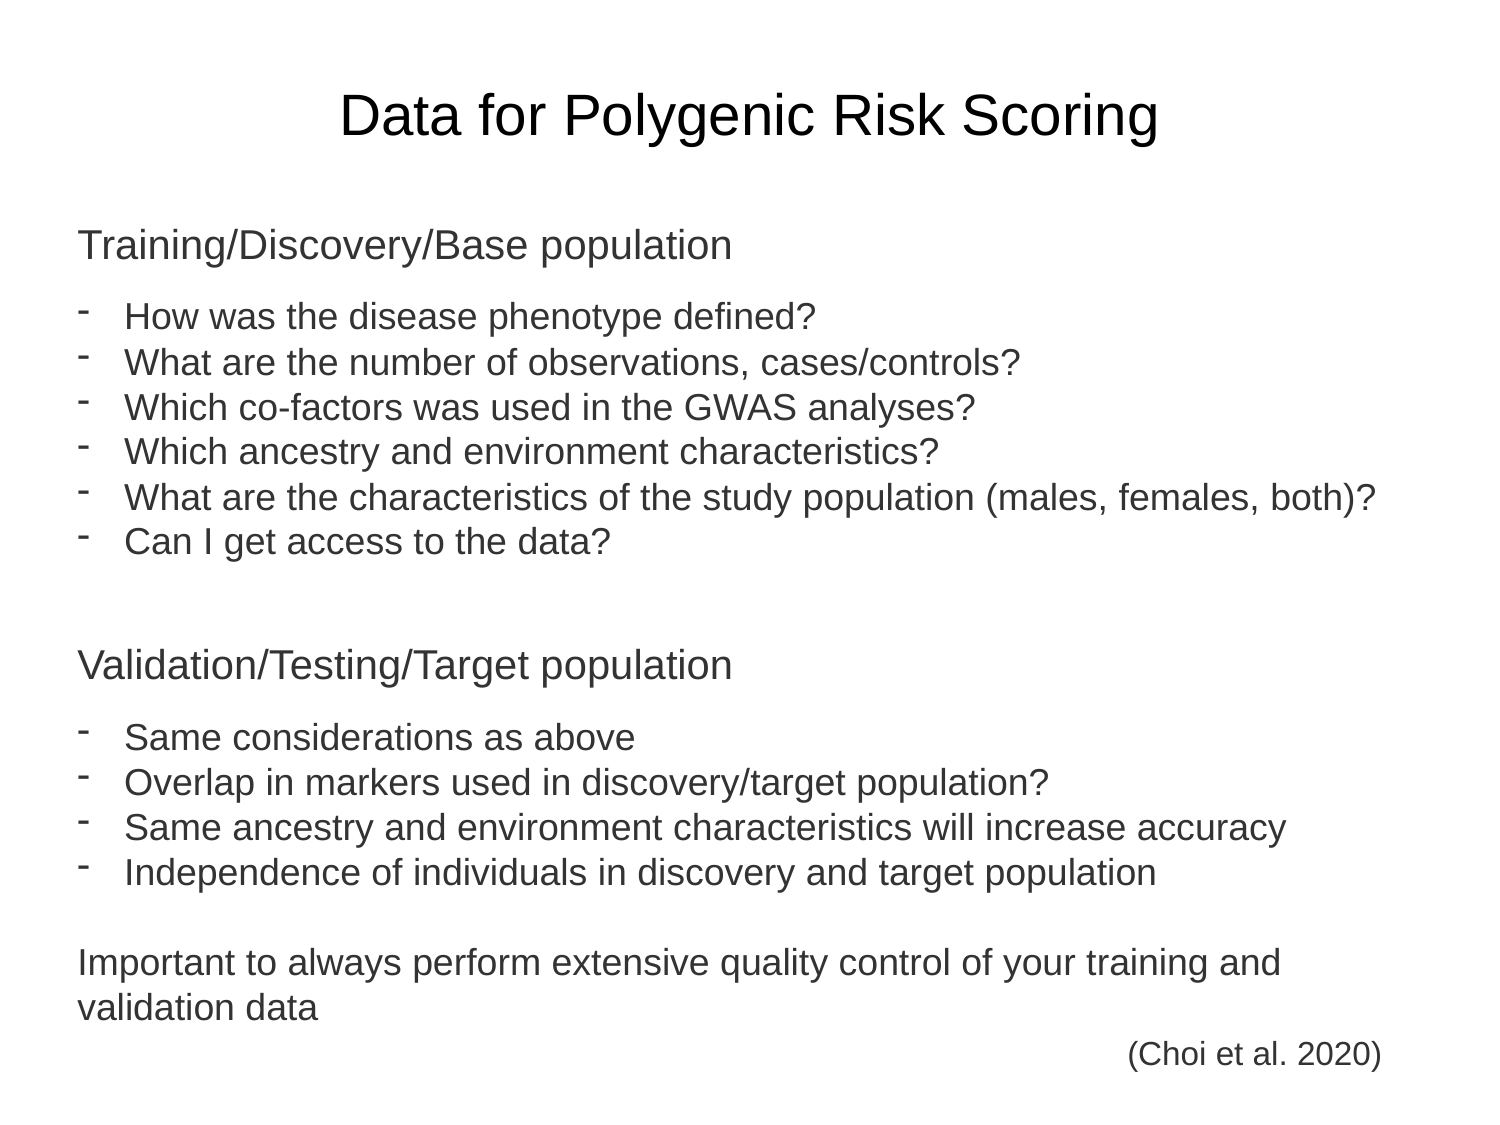

Data for Polygenic Risk Scoring

Training/Discovery/Base population
How was the disease phenotype defined?
What are the number of observations, cases/controls?
Which co-factors was used in the GWAS analyses?
Which ancestry and environment characteristics?
What are the characteristics of the study population (males, females, both)?
Can I get access to the data?

Validation/Testing/Target population
Same considerations as above
Overlap in markers used in discovery/target population?
Same ancestry and environment characteristics will increase accuracy
Independence of individuals in discovery and target population

Important to always perform extensive quality control of your training and validation data
							(Choi et al. 2020)